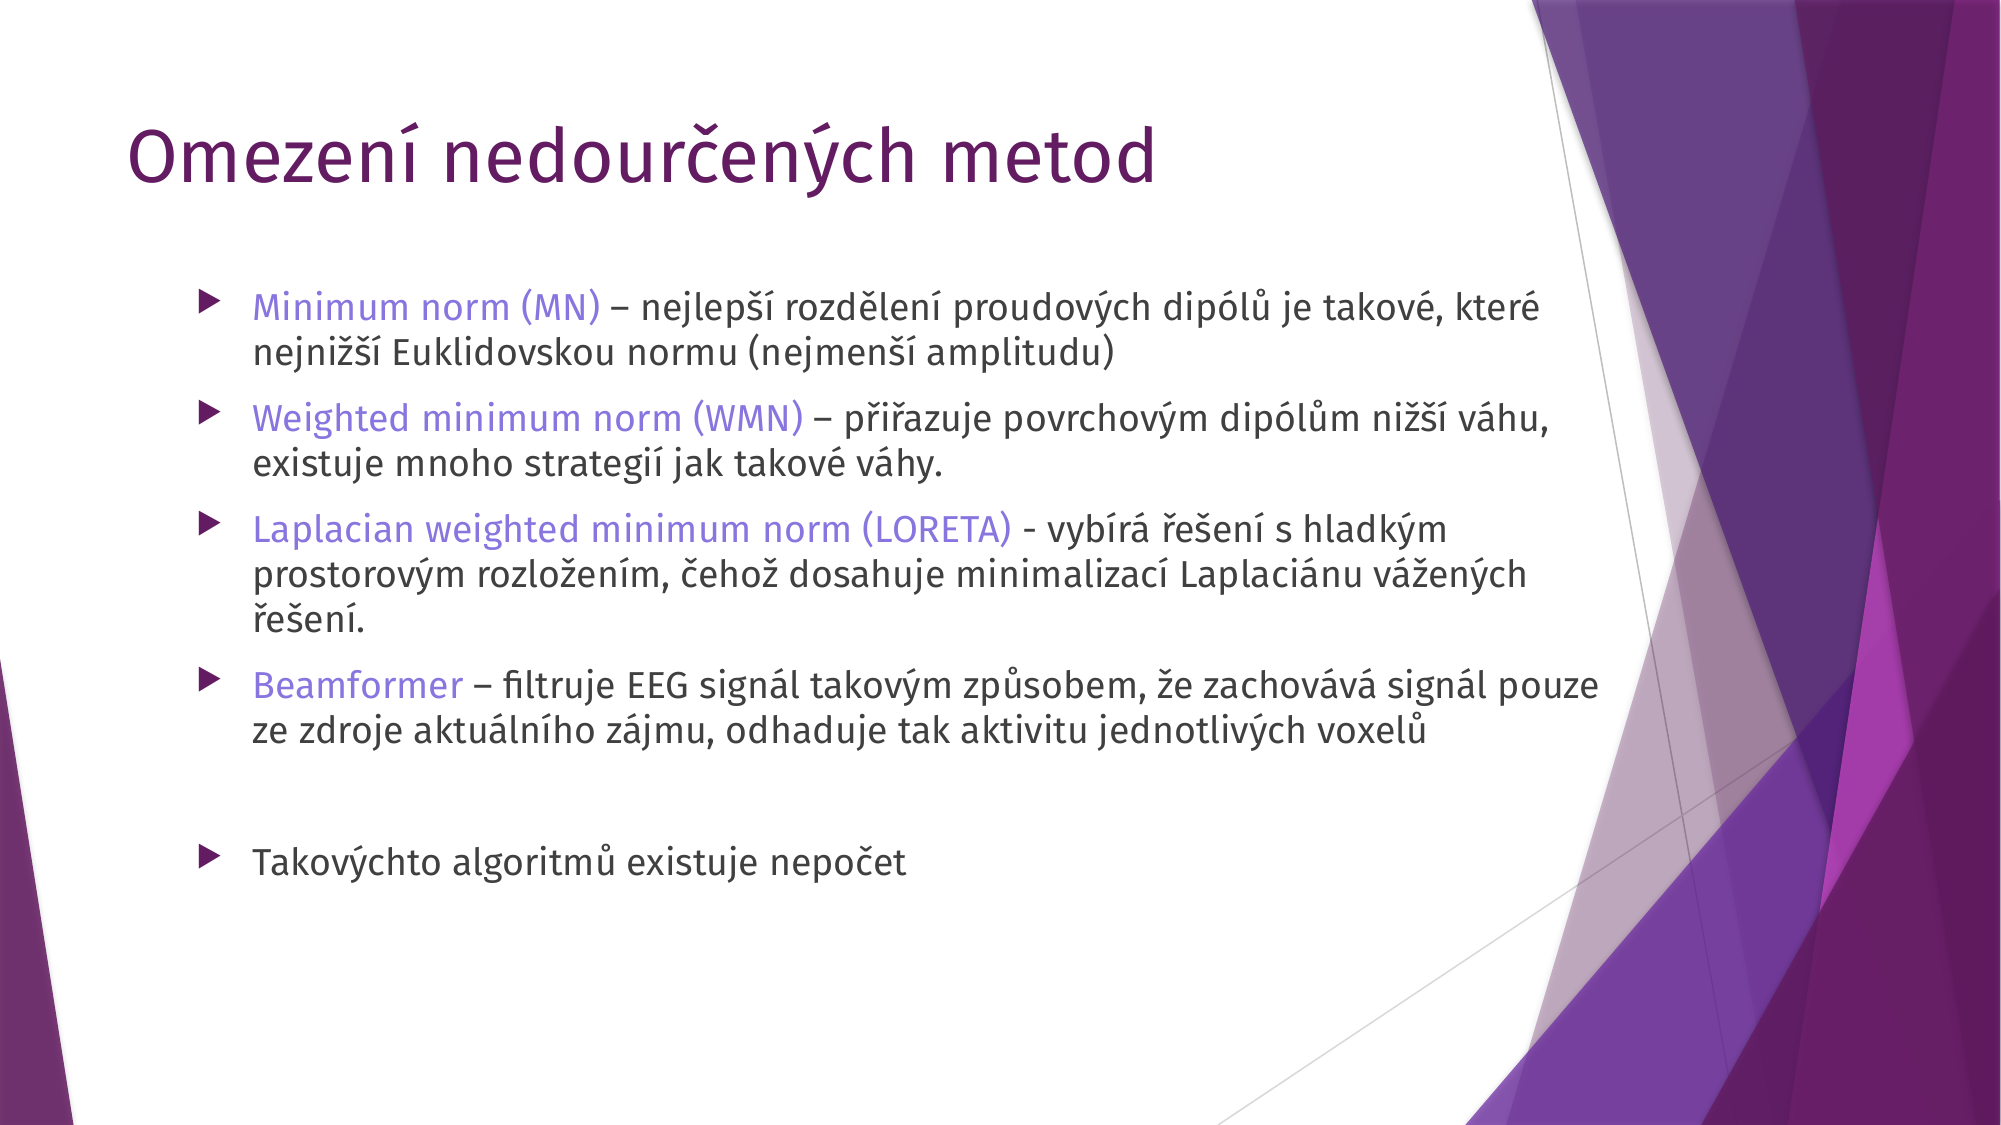

# Omezení nedourčených metod
Minimum norm (MN) – nejlepší rozdělení proudových dipólů je takové, které nejnižší Euklidovskou normu (nejmenší amplitudu)
Weighted minimum norm (WMN) – přiřazuje povrchovým dipólům nižší váhu, existuje mnoho strategií jak takové váhy.
Laplacian weighted minimum norm (LORETA) - vybírá řešení s hladkým prostorovým rozložením, čehož dosahuje minimalizací Laplaciánu vážených řešení.
Beamformer – filtruje EEG signál takovým způsobem, že zachovává signál pouze ze zdroje aktuálního zájmu, odhaduje tak aktivitu jednotlivých voxelů

Takovýchto algoritmů existuje nepočet